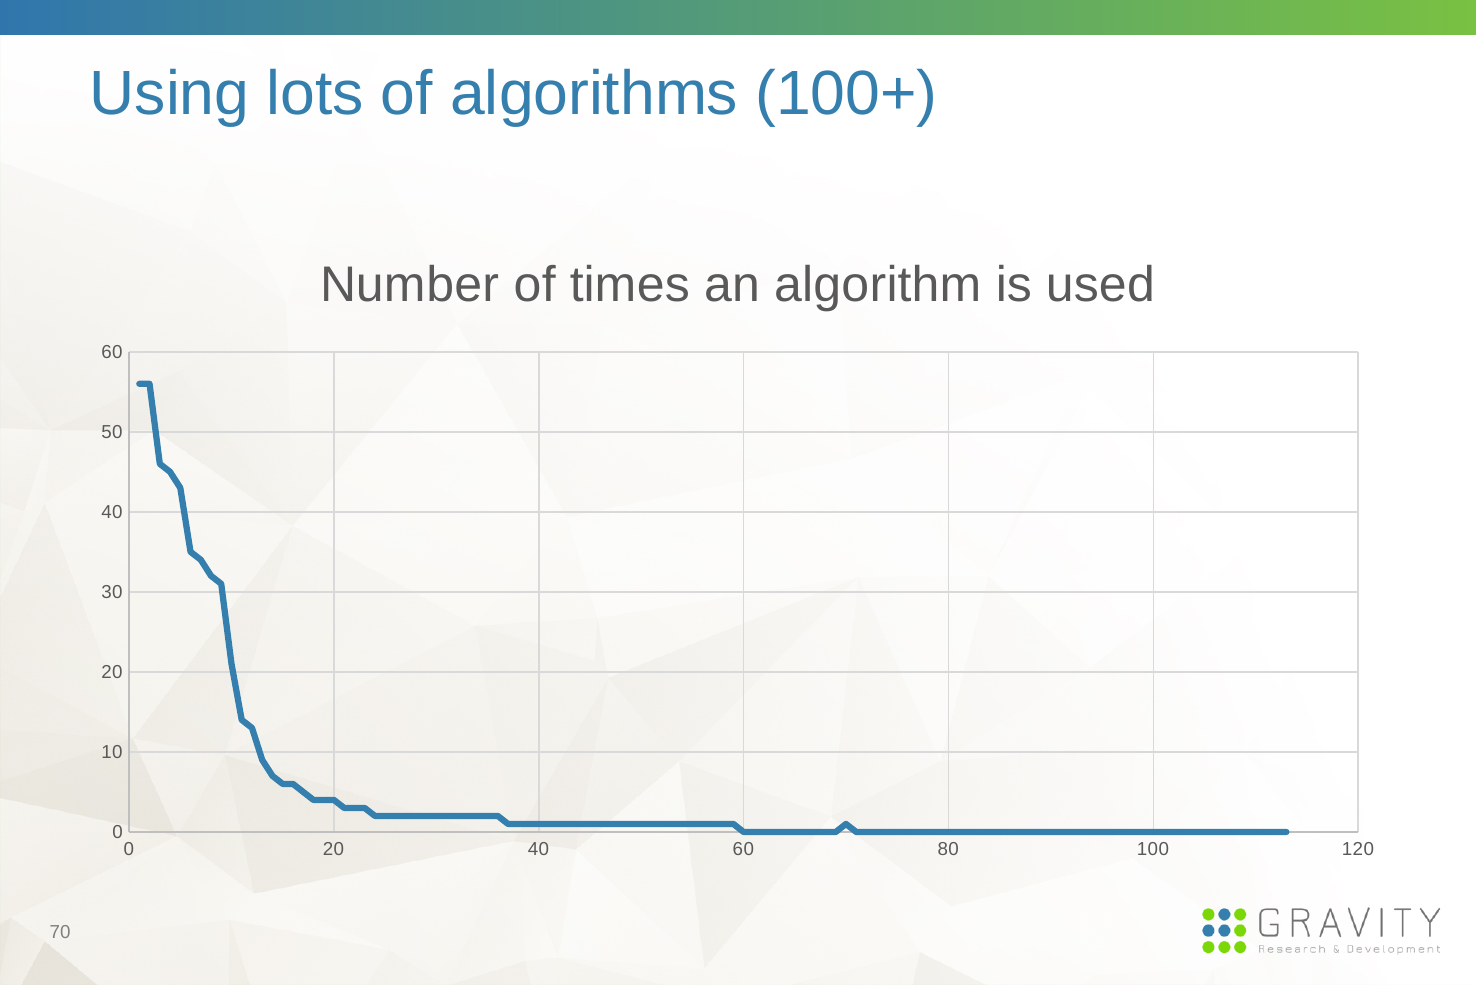

# Using lots of algorithms (100+)

### Chart: Number of times an algorithm is used

| Category | # of usage |
|---|---|
70